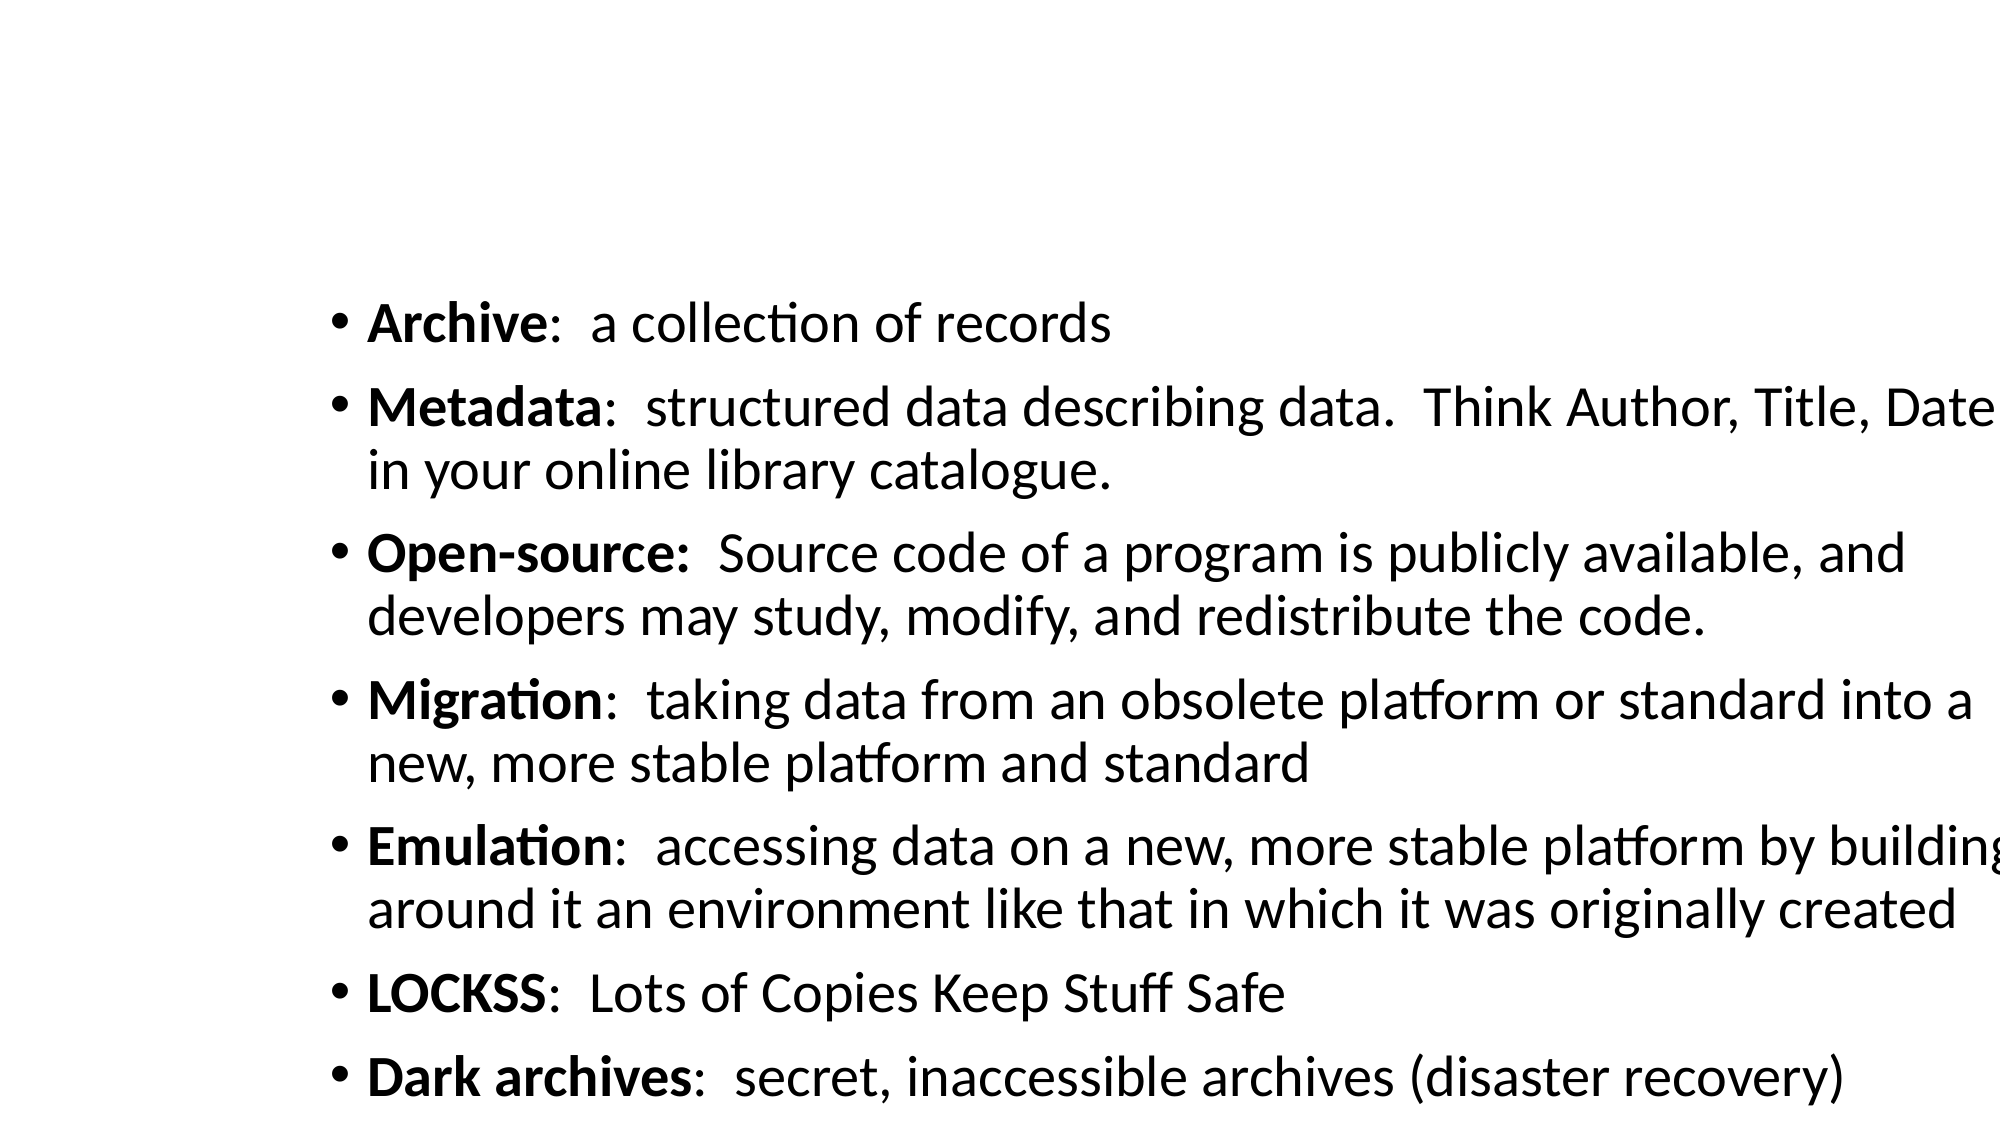

Archive:  a collection of records
Metadata:  structured data describing data.  Think Author, Title, Date in your online library catalogue.
Open-source:  Source code of a program is publicly available, and developers may study, modify, and redistribute the code.
Migration:  taking data from an obsolete platform or standard into a new, more stable platform and standard
Emulation:  accessing data on a new, more stable platform by building around it an environment like that in which it was originally created
LOCKSS:  Lots of Copies Keep Stuff Safe
Dark archives:  secret, inaccessible archives (disaster recovery)